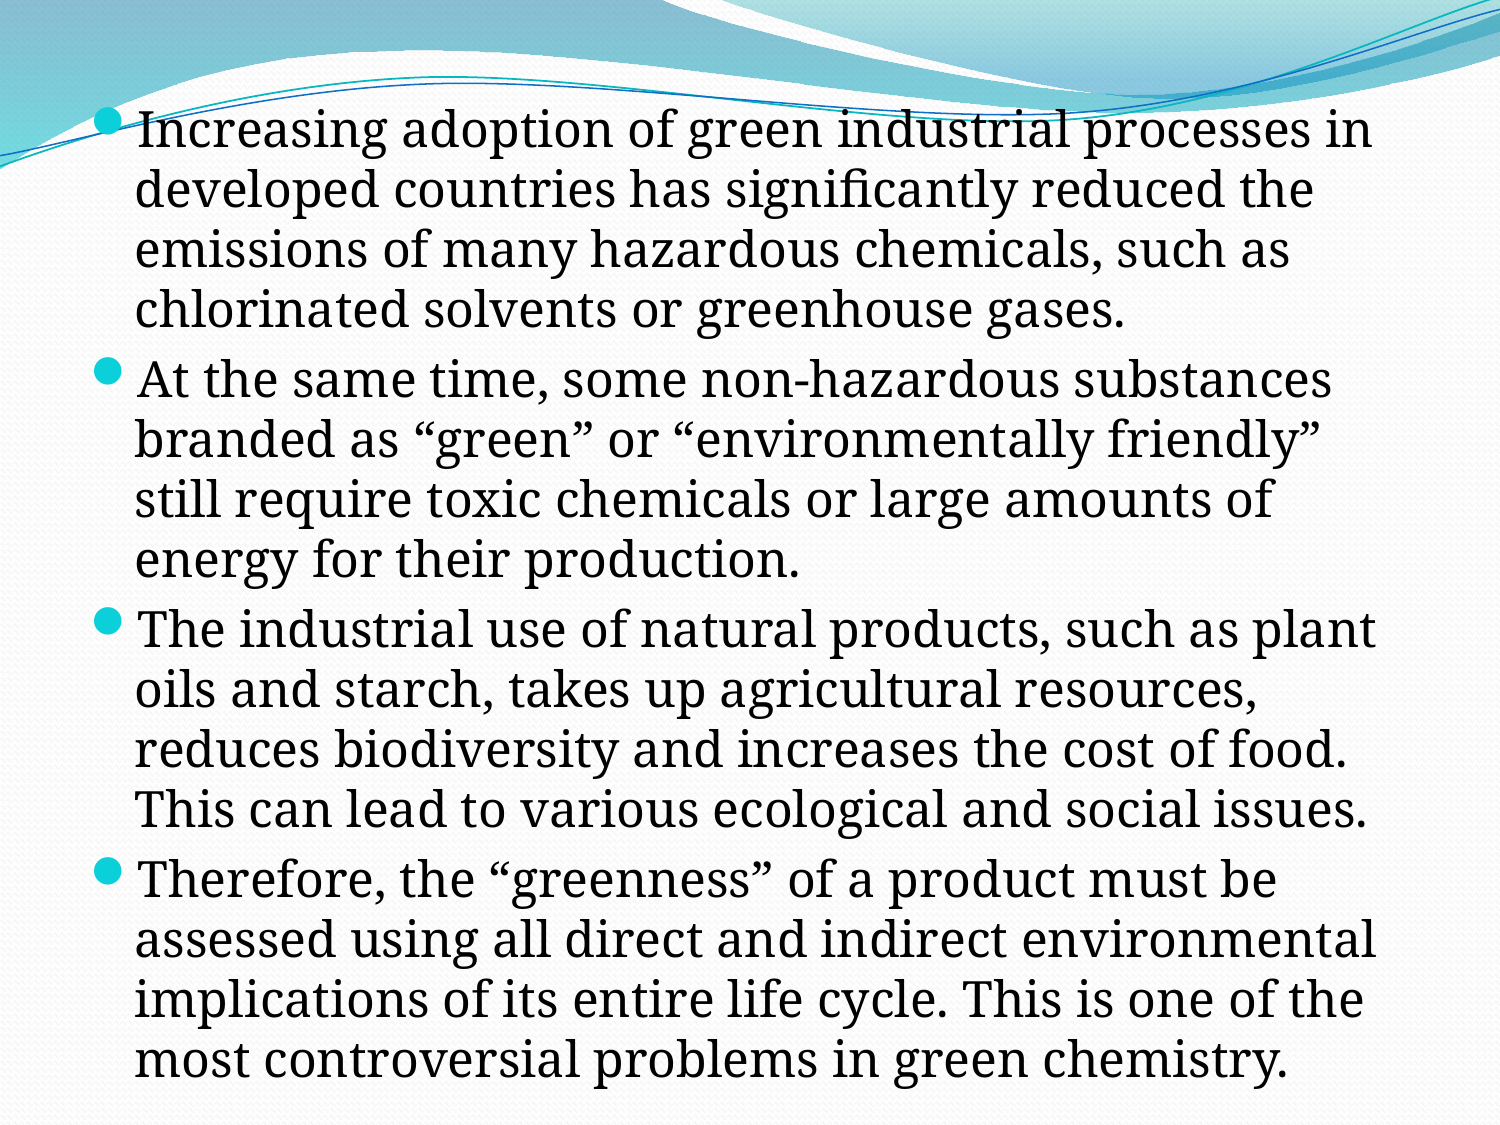

Increasing adoption of green industrial processes in developed countries has significantly reduced the emissions of many hazardous chemicals, such as chlorinated solvents or greenhouse gases.
At the same time, some non-hazardous substances branded as “green” or “environmentally friendly” still require toxic chemicals or large amounts of energy for their production.
The industrial use of natural products, such as plant oils and starch, takes up agricultural resources, reduces biodiversity and increases the cost of food. This can lead to various ecological and social issues.
Therefore, the “greenness” of a product must be assessed using all direct and indirect environmental implications of its entire life cycle. This is one of the most controversial problems in green chemistry.